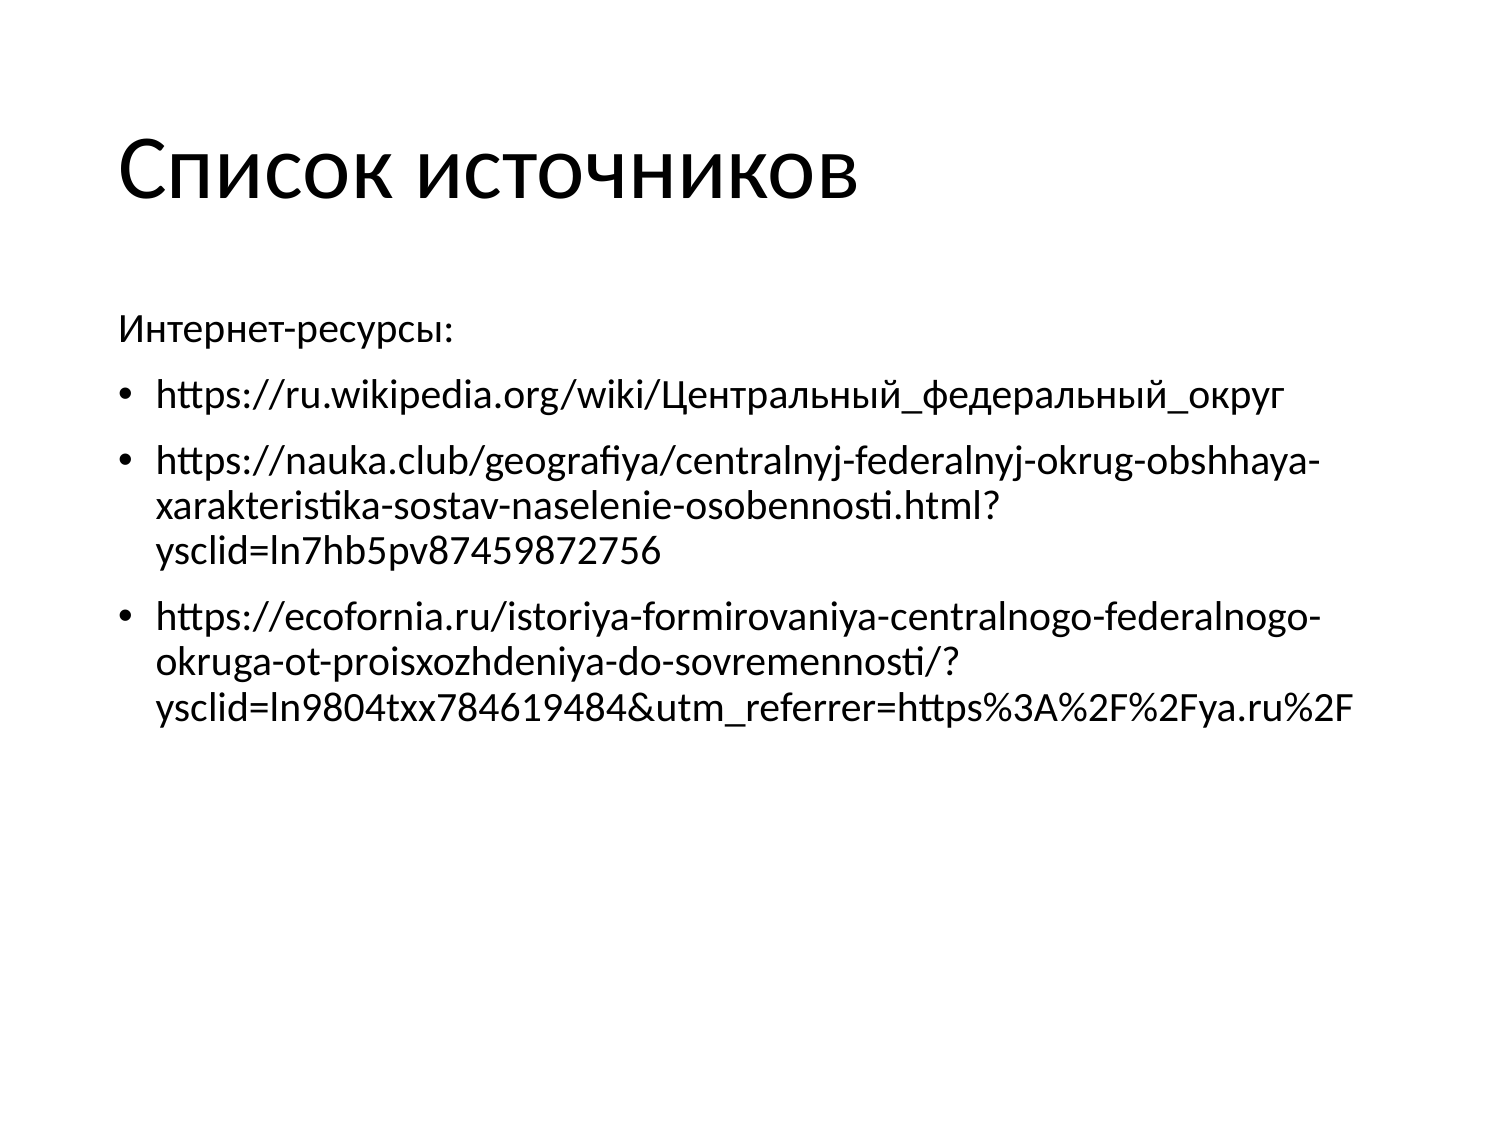

# Список источников
Интернет-ресурсы:
https://ru.wikipedia.org/wiki/Центральный_федеральный_округ
https://nauka.club/geografiya/centralnyj-federalnyj-okrug-obshhaya-xarakteristika-sostav-naselenie-osobennosti.html?ysclid=ln7hb5pv87459872756
https://ecofornia.ru/istoriya-formirovaniya-centralnogo-federalnogo-okruga-ot-proisxozhdeniya-do-sovremennosti/?ysclid=ln9804txx784619484&utm_referrer=https%3A%2F%2Fya.ru%2F